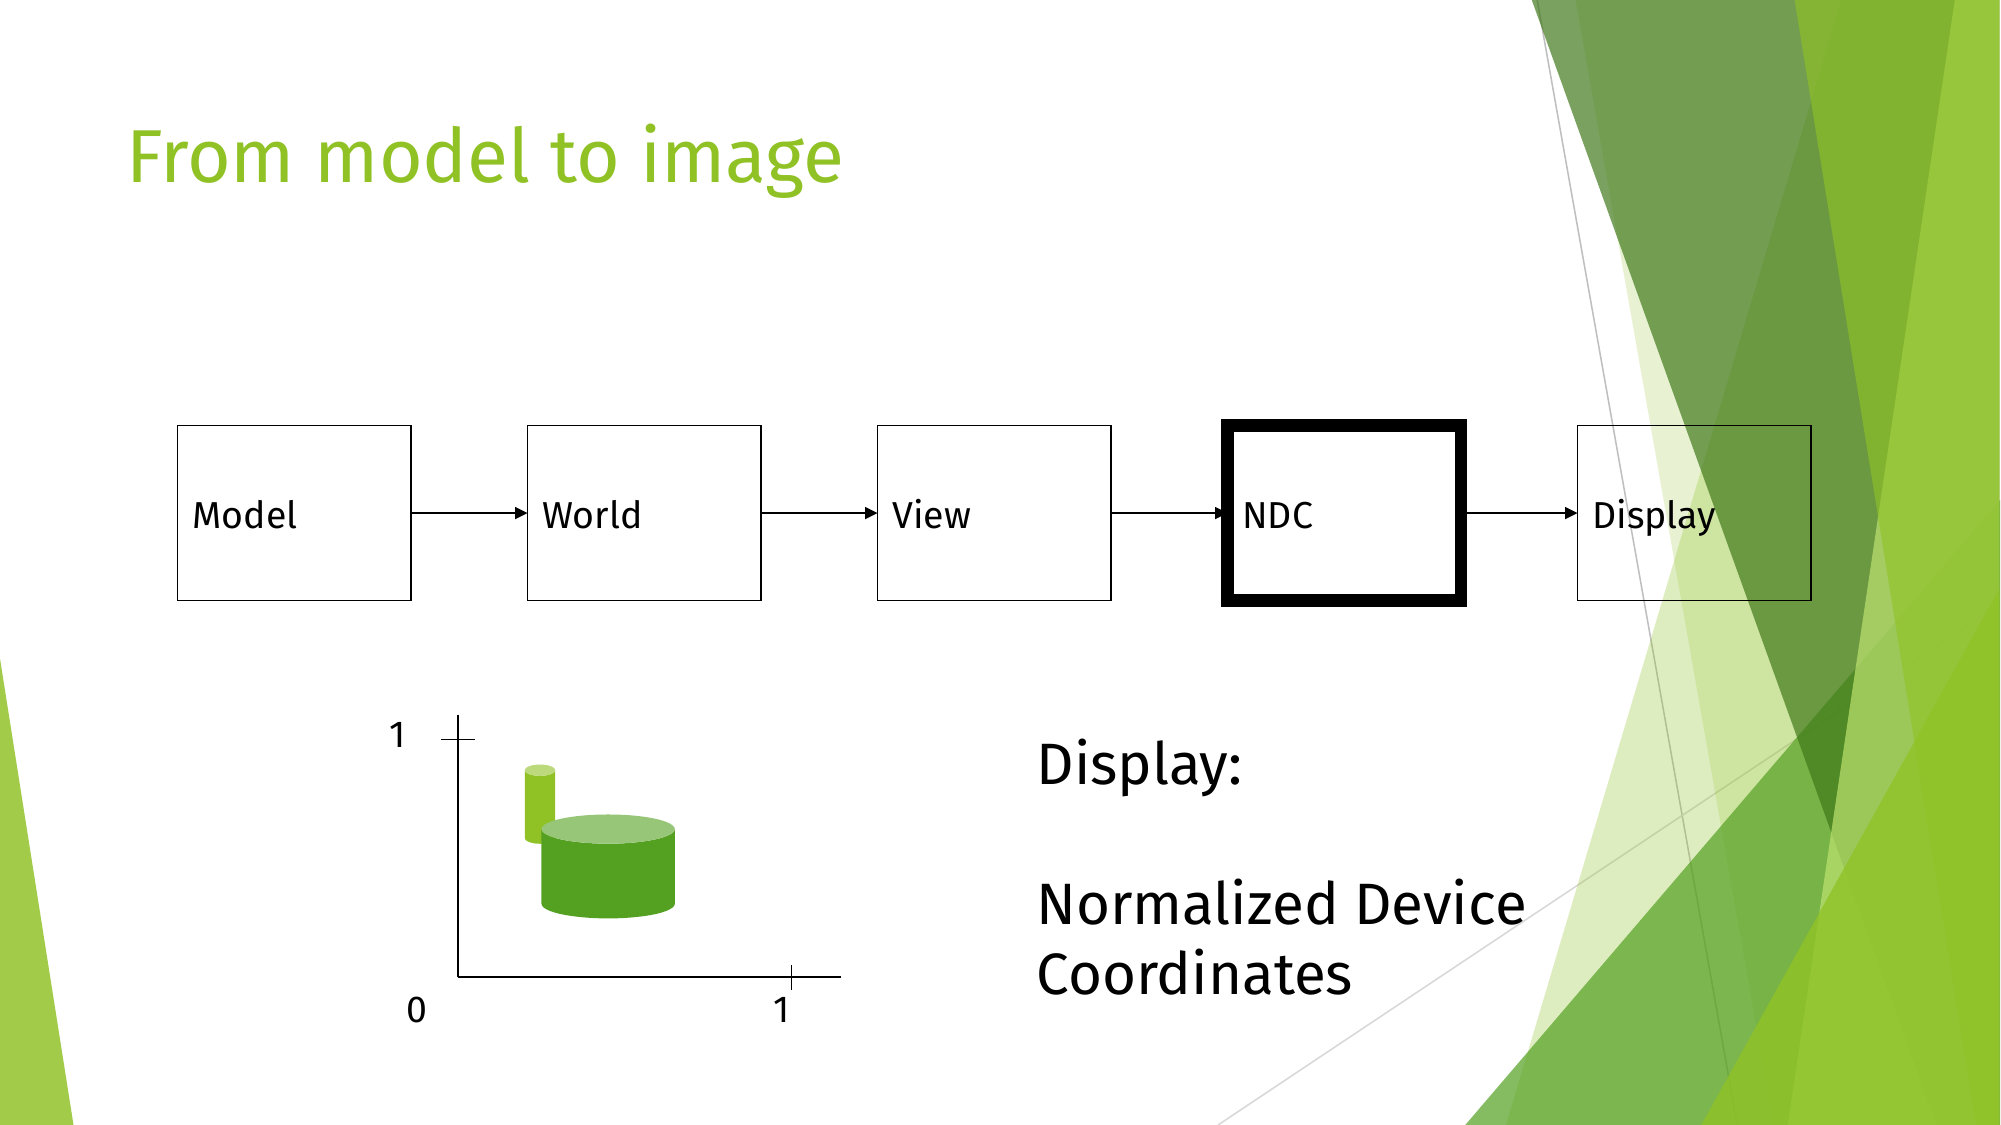

# From model to image
Model
World
View
NDC
Display
1

0
1
Display:

Normalized Device Coordinates